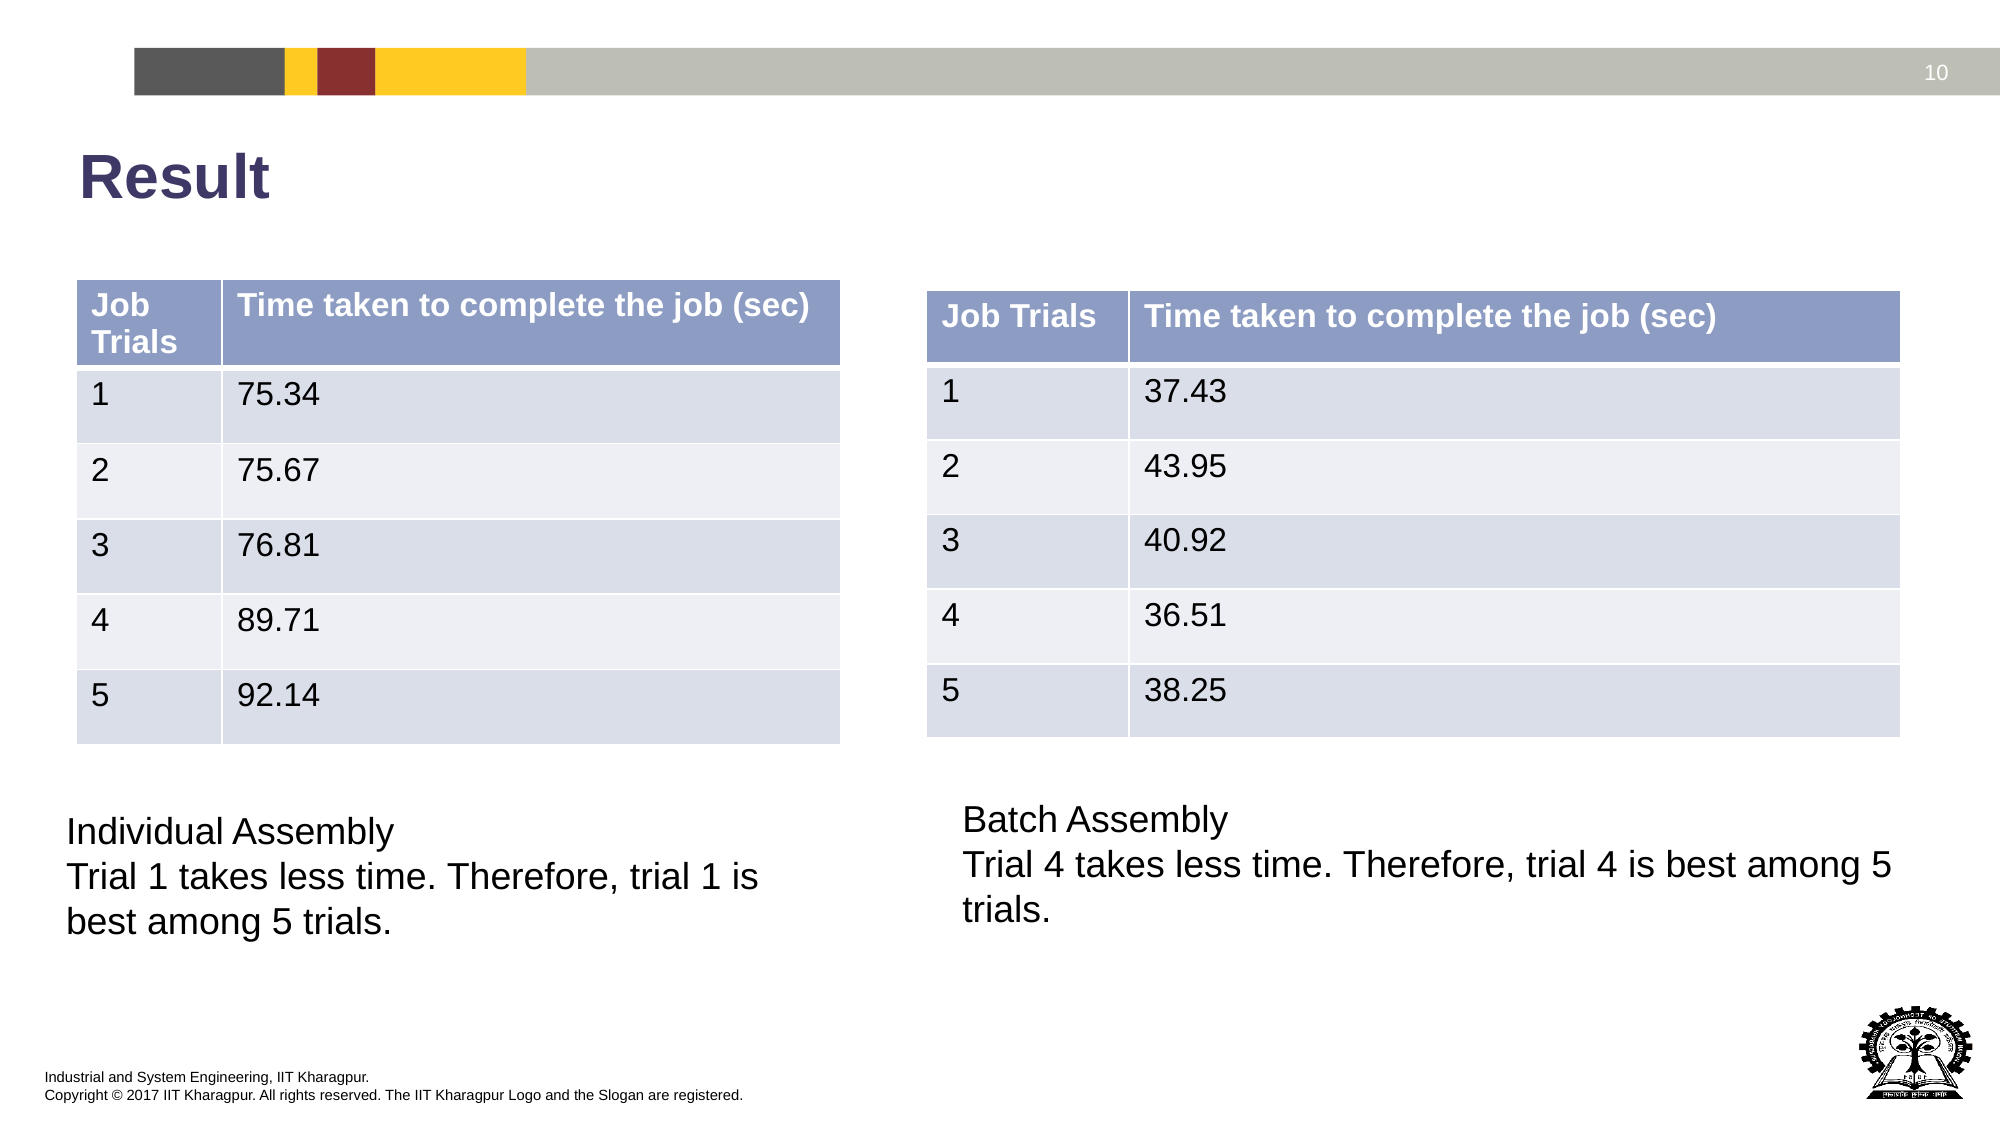

# Result
| Job Trials | Time taken to complete the job (sec) |
| --- | --- |
| 1 | 75.34 |
| 2 | 75.67 |
| 3 | 76.81 |
| 4 | 89.71 |
| 5 | 92.14 |
| Job Trials | Time taken to complete the job (sec) |
| --- | --- |
| 1 | 37.43 |
| 2 | 43.95 |
| 3 | 40.92 |
| 4 | 36.51 |
| 5 | 38.25 |
Batch Assembly
Trial 4 takes less time. Therefore, trial 4 is best among 5 trials.
Individual Assembly
Trial 1 takes less time. Therefore, trial 1 is best among 5 trials.